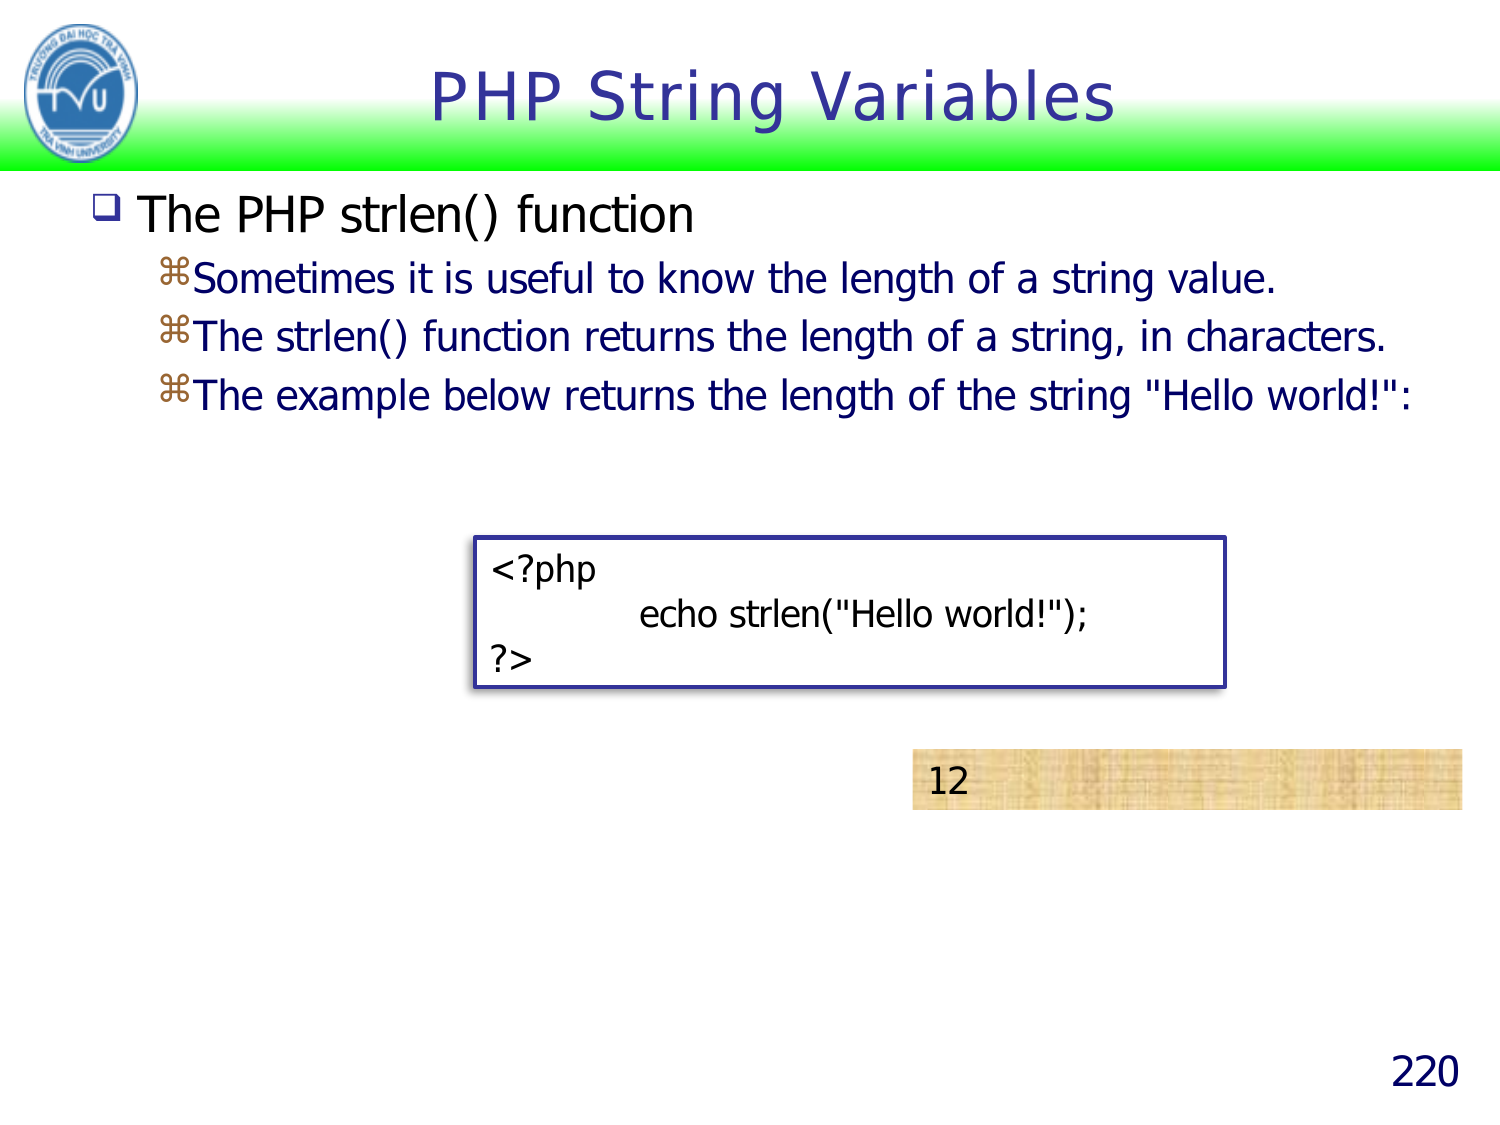

# PHP String Variables
The PHP strlen() function
Sometimes it is useful to know the length of a string value.
The strlen() function returns the length of a string, in characters.
The example below returns the length of the string "Hello world!":

<?php
	echo strlen("Hello world!");
?>
12
220